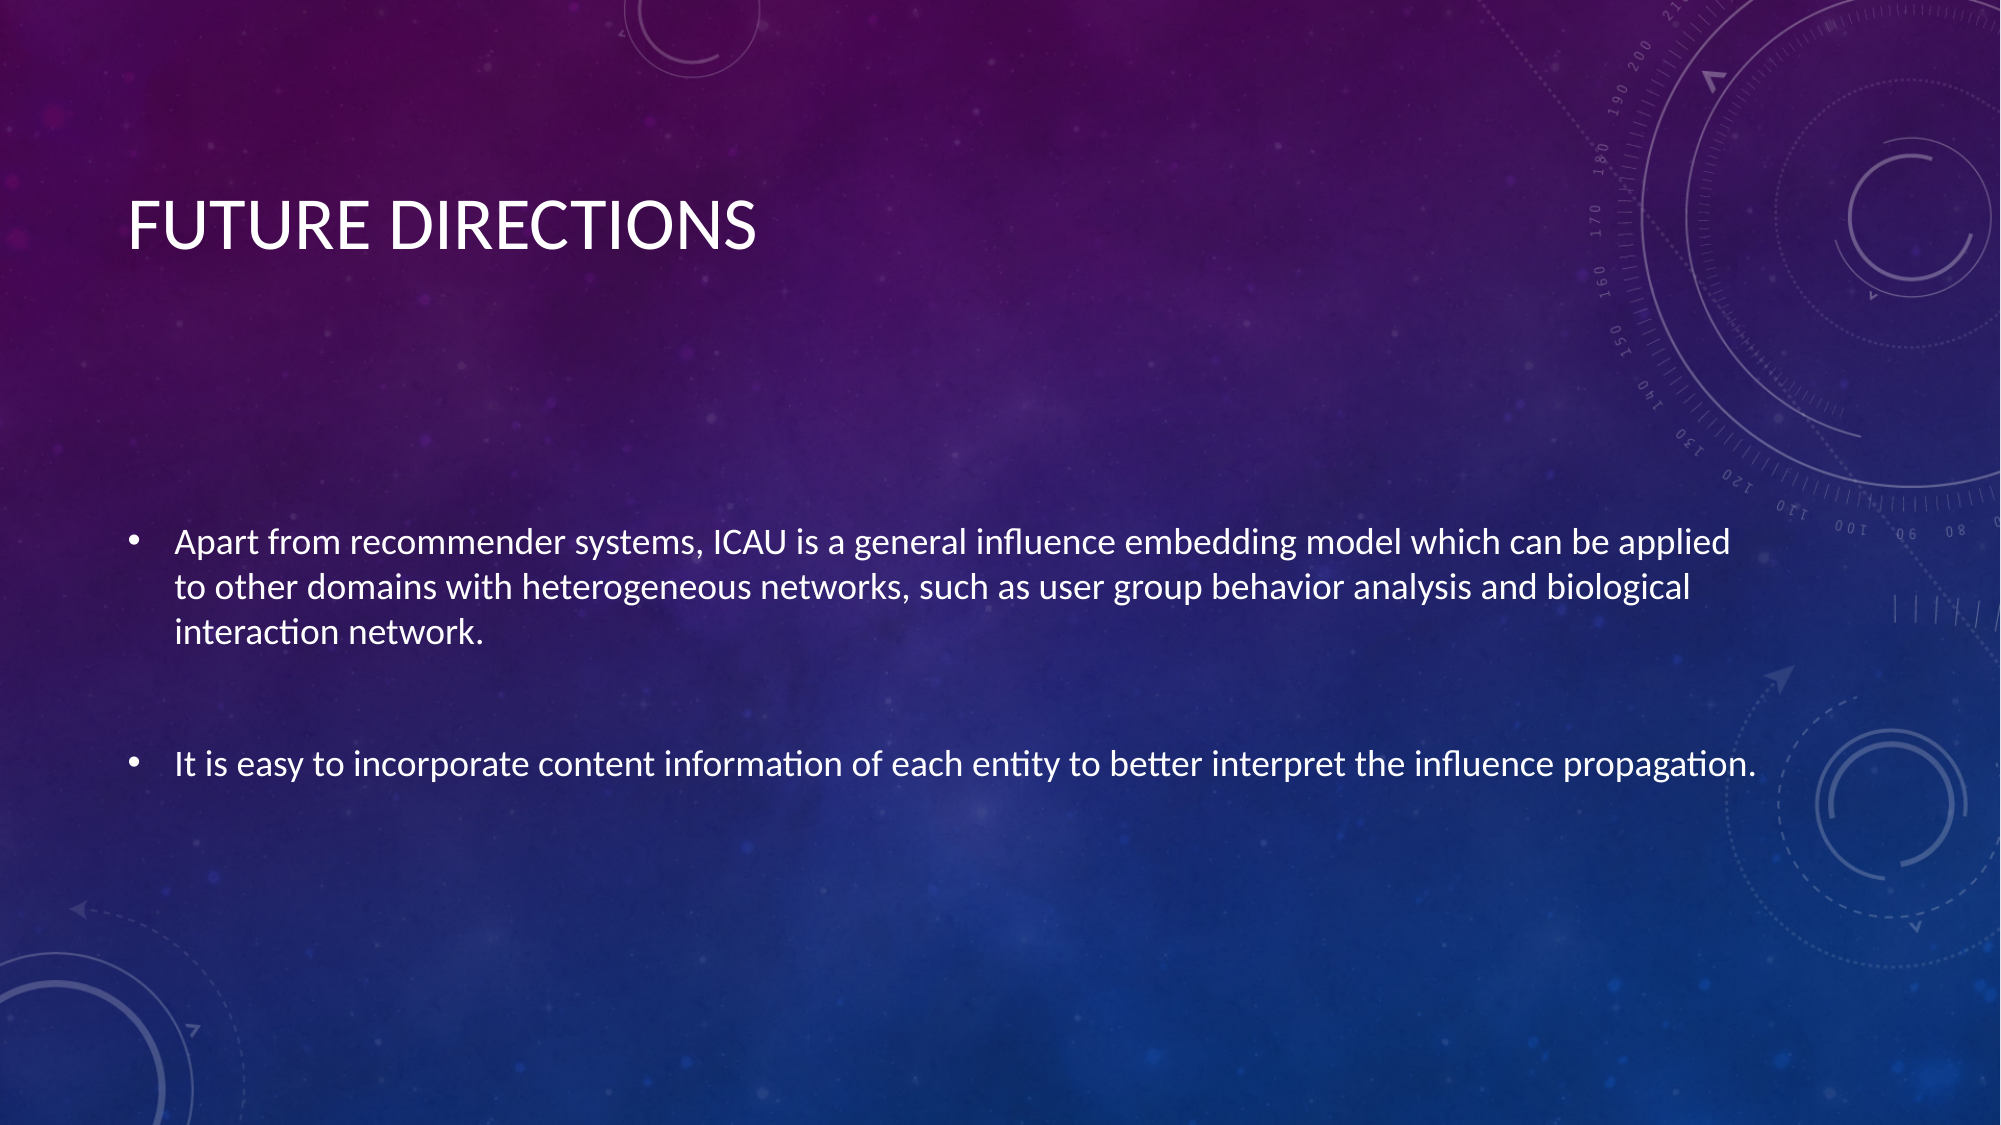

# Future directions
Apart from recommender systems, ICAU is a general influence embedding model which can be applied to other domains with heterogeneous networks, such as user group behavior analysis and biological interaction network.

It is easy to incorporate content information of each entity to better interpret the influence propagation.